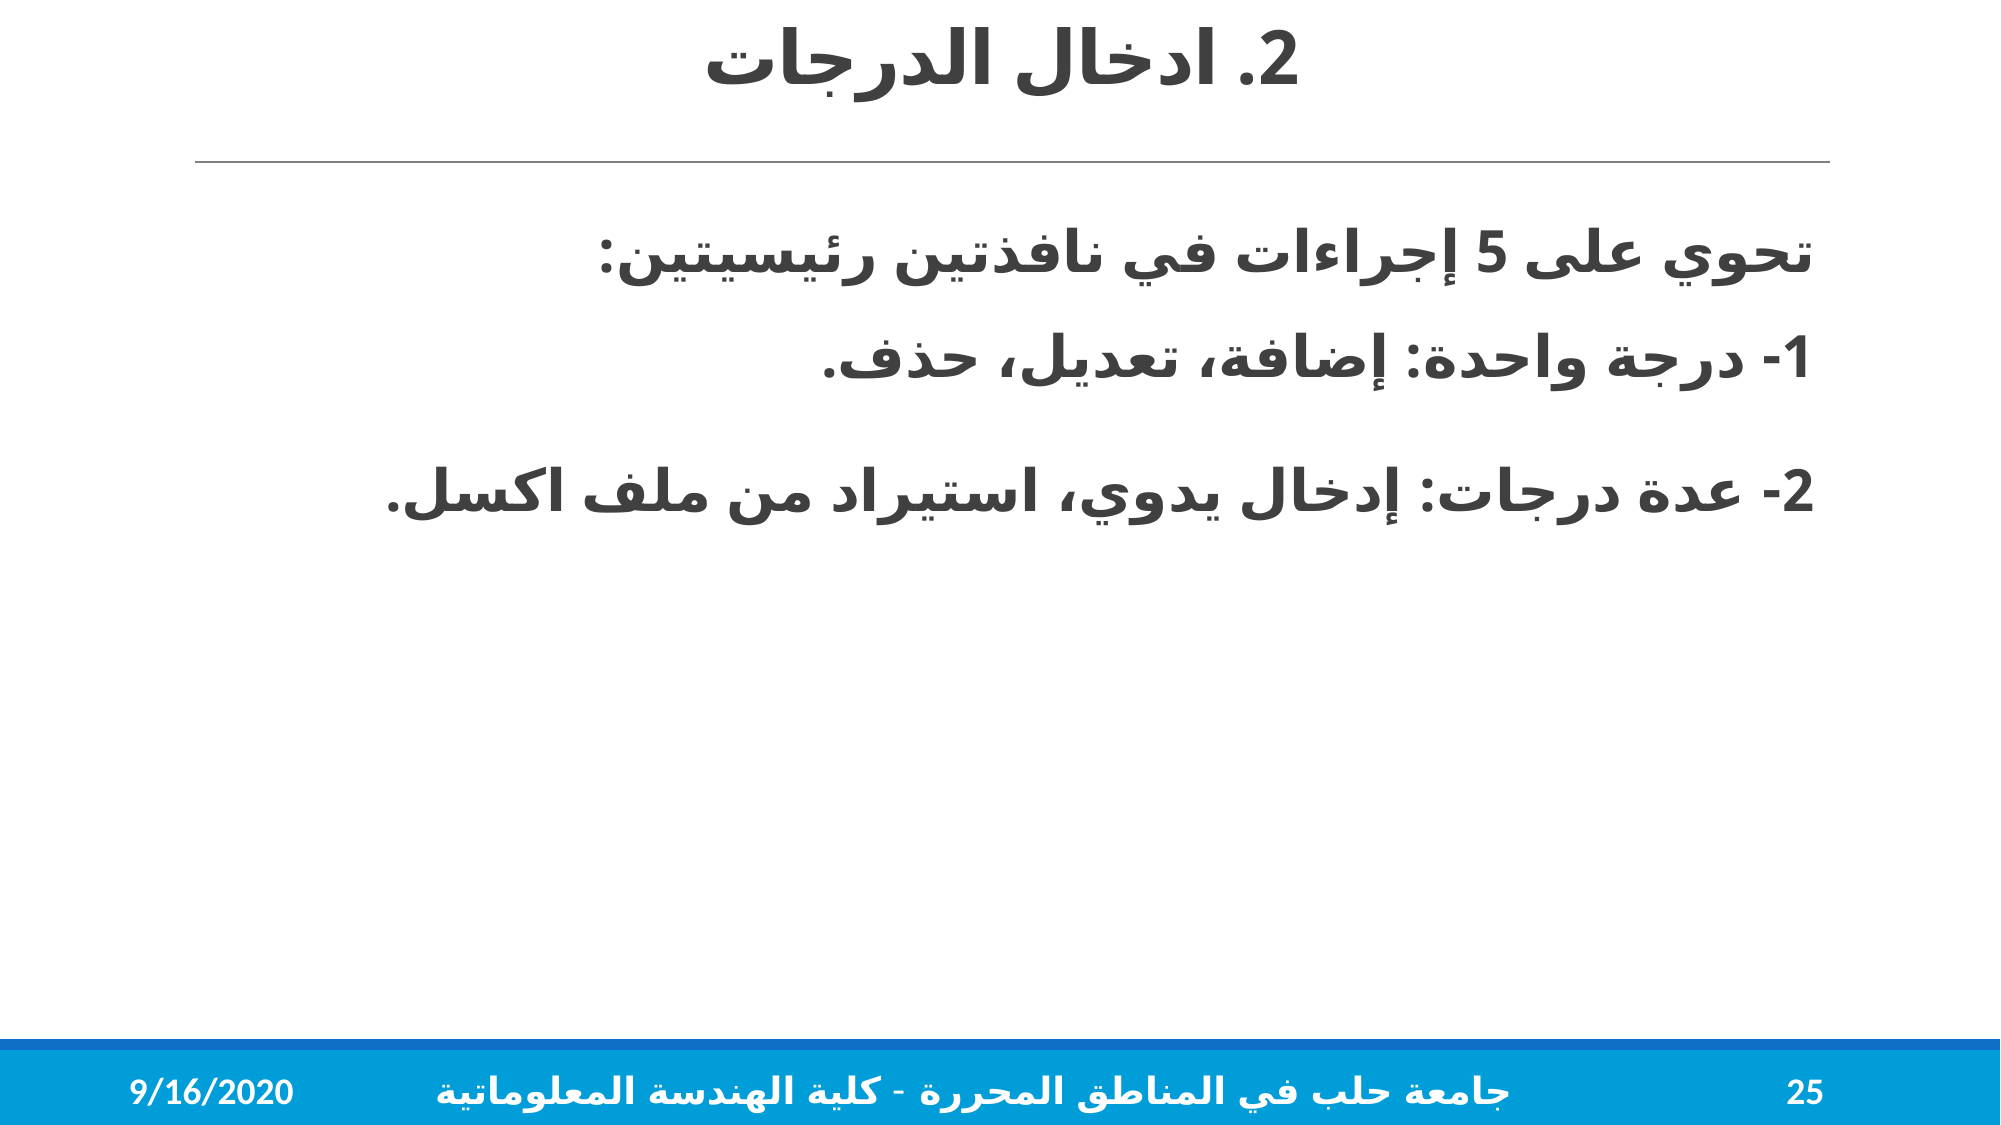

# 2. ادخال الدرجات
تحوي على 5 إجراءات في نافذتين رئيسيتين:
1- درجة واحدة: إضافة، تعديل، حذف.
2- عدة درجات: إدخال يدوي، استيراد من ملف اكسل.

جامعة حلب في المناطق المحررة - كلية الهندسة المعلوماتية
9/16/2020
25